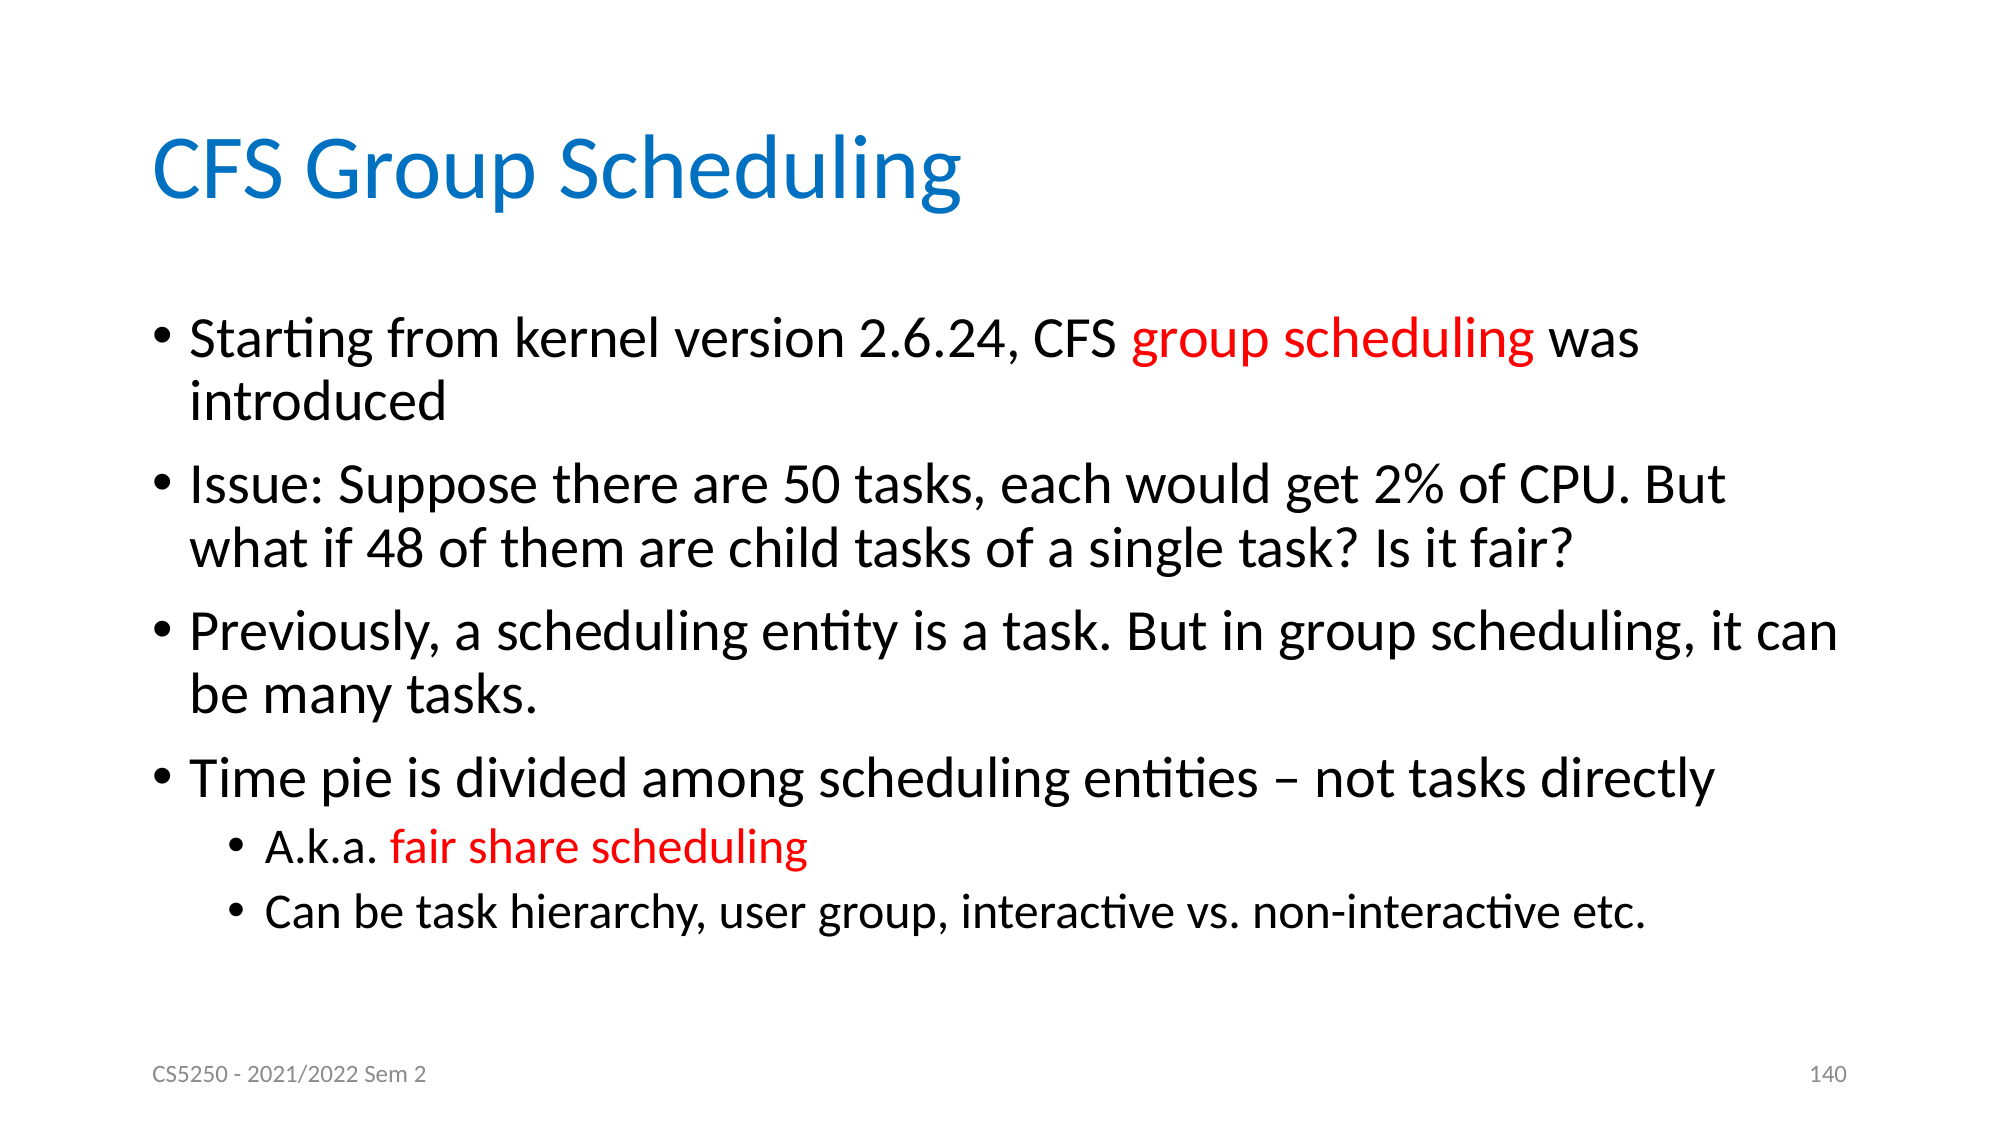

# CFS Group Scheduling
Starting from kernel version 2.6.24, CFS group scheduling was introduced
Issue: Suppose there are 50 tasks, each would get 2% of CPU. But what if 48 of them are child tasks of a single task? Is it fair?
Previously, a scheduling entity is a task. But in group scheduling, it can be many tasks.
Time pie is divided among scheduling entities – not tasks directly
A.k.a. fair share scheduling
Can be task hierarchy, user group, interactive vs. non-interactive etc.
CS5250 - 2021/2022 Sem 2
140